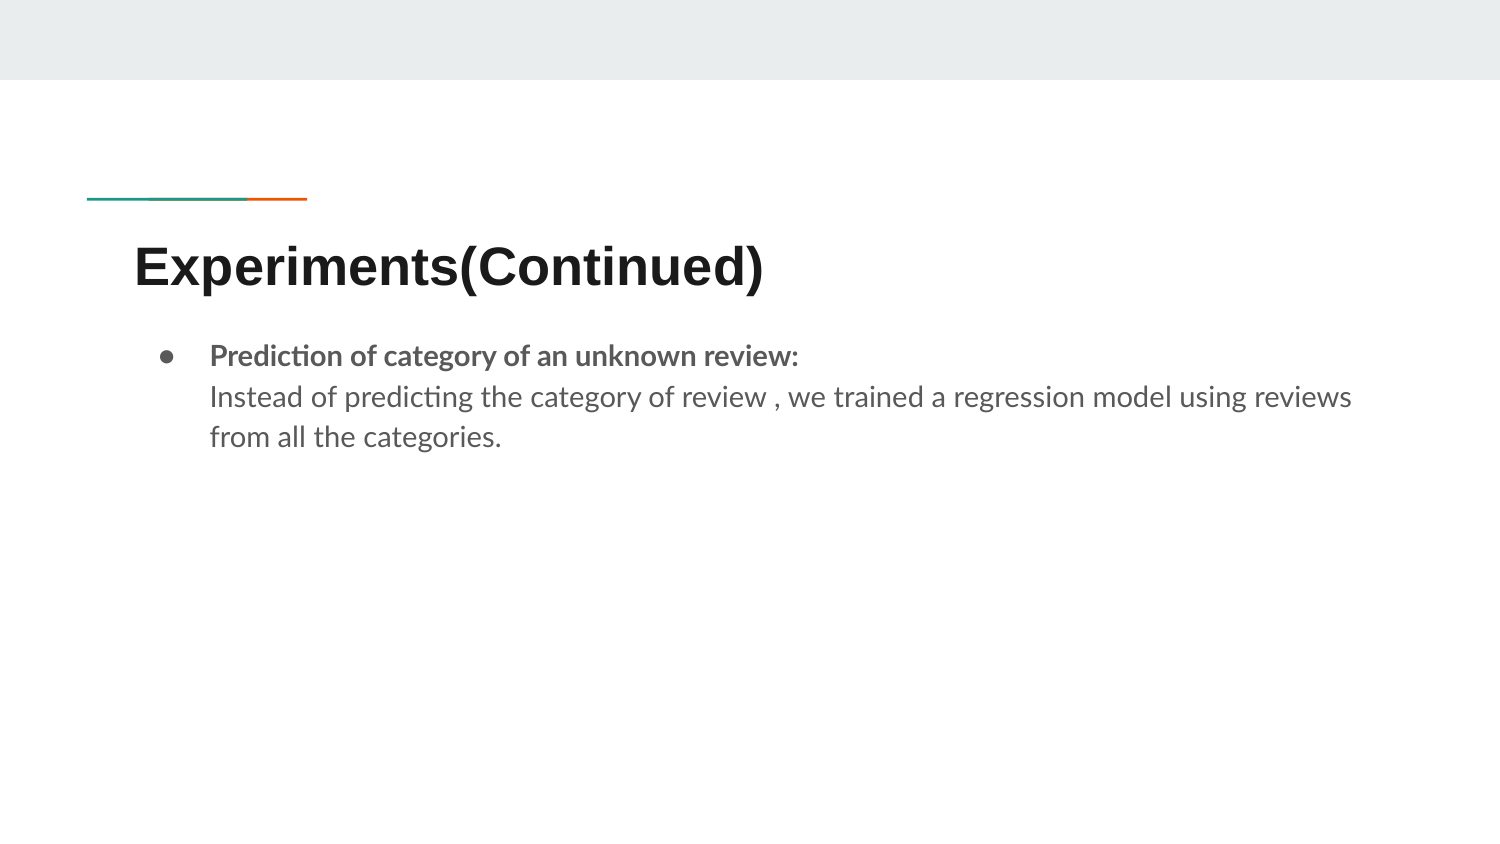

# Experiments(Continued)
Prediction of category of an unknown review:
Instead of predicting the category of review , we trained a regression model using reviews from all the categories.